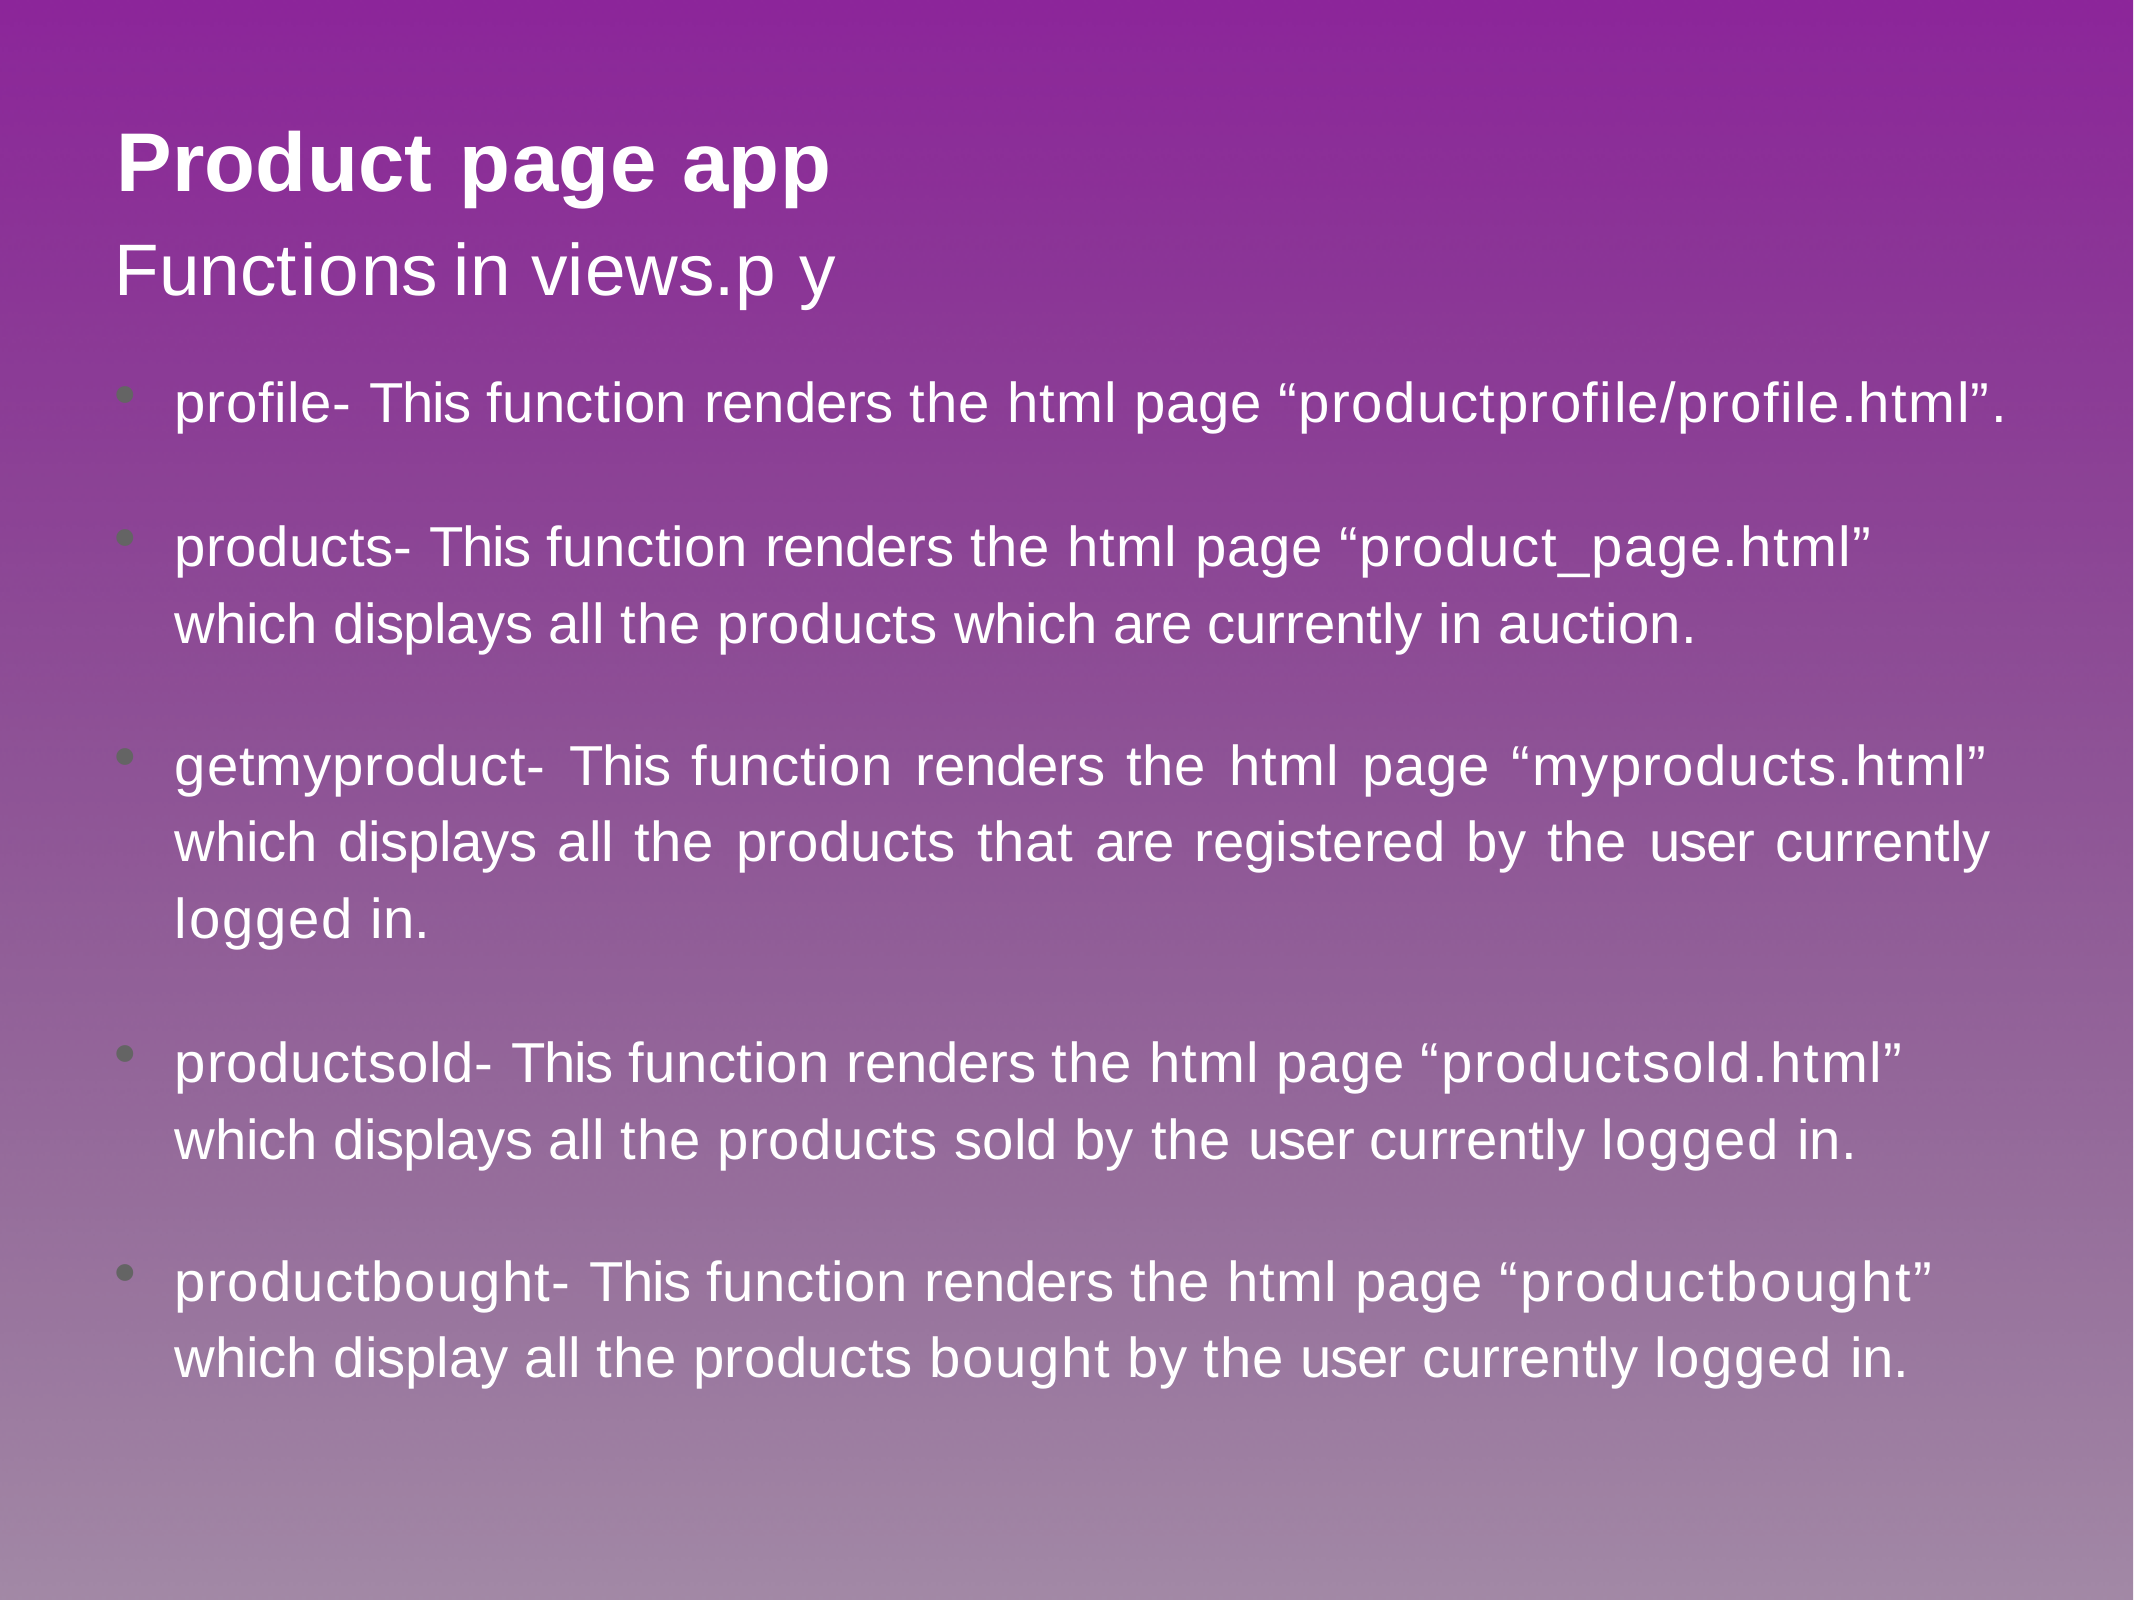

Product page app
Functions in views.p y
profile- This function renders the html page “productprofile/profile.html”.
products- This function renders the html page “product_page.html”  which displays all the products which are currently in auction.
getmyproduct- This function renders the html page “myproducts.html”  which displays all the products that are registered by the user currently  logged in.
productsold- This function renders the html page “productsold.html”  which displays all the products sold by the user currently logged in.
productbought- This function renders the html page “productbought”  which display all the products bought by the user currently logged in.